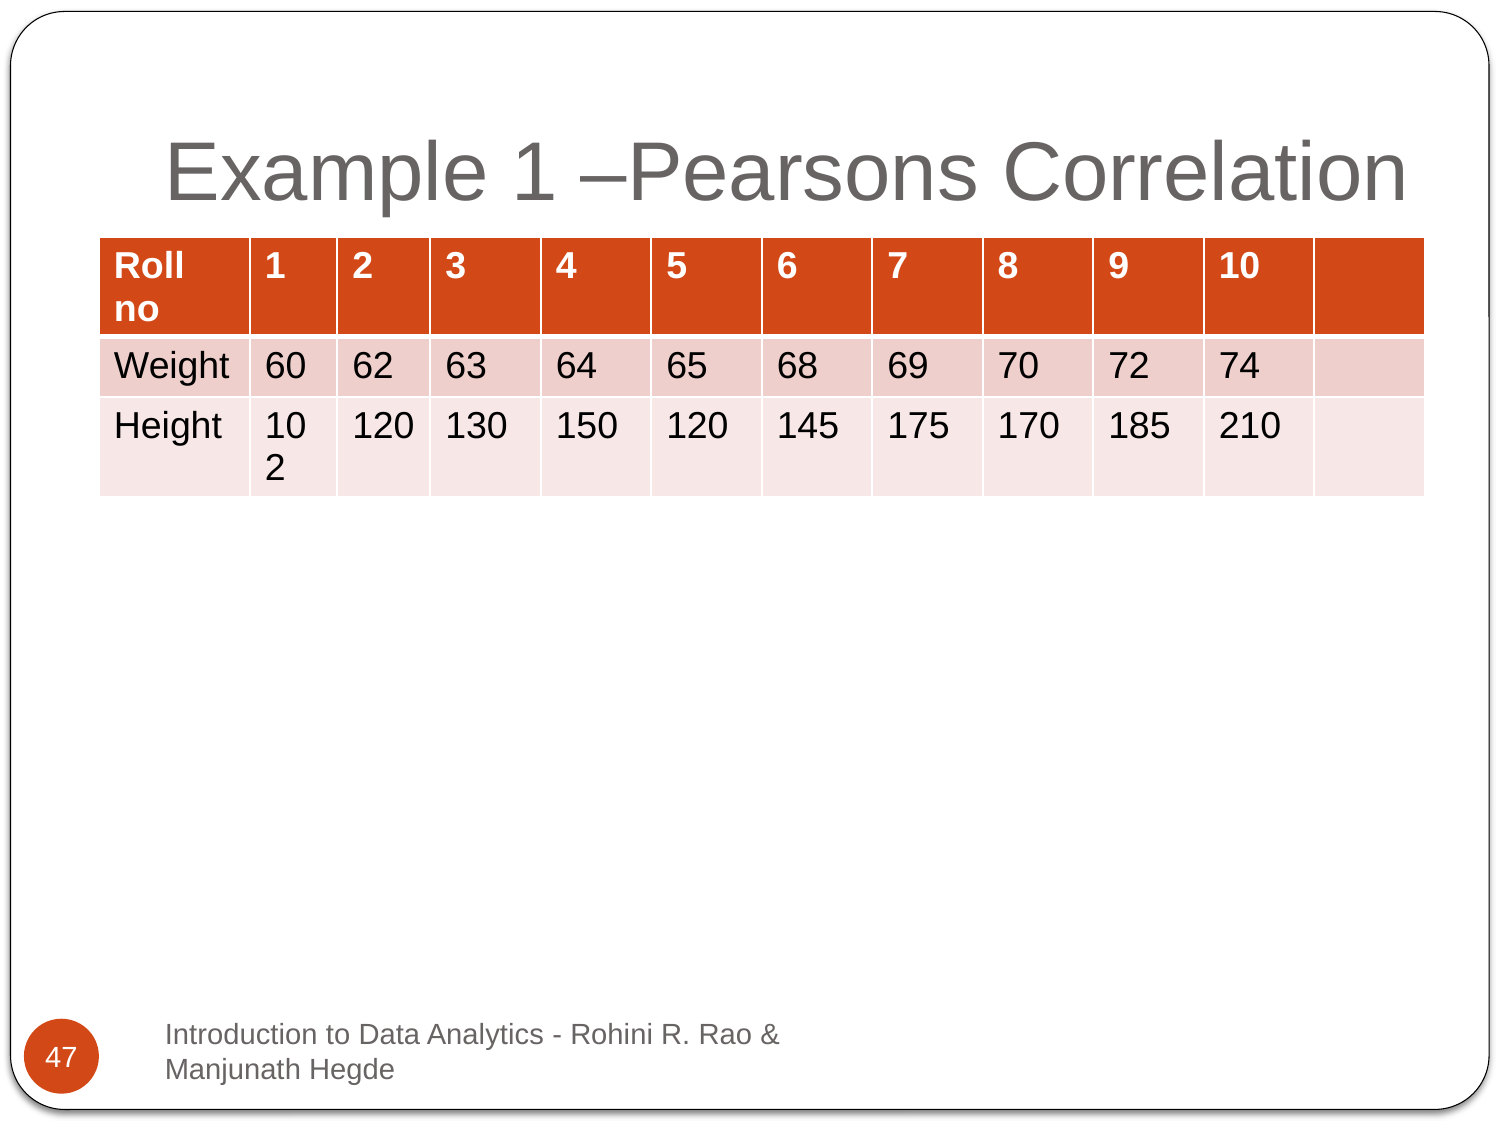

# Example 1 –Pearsons Correlation
| Roll no | 1 | 2 | 3 | 4 | 5 | 6 | 7 | 8 | 9 | 10 |  |
| --- | --- | --- | --- | --- | --- | --- | --- | --- | --- | --- | --- |
| Weight | 60 | 62 | 63 | 64 | 65 | 68 | 69 | 70 | 72 | 74 |  |
| Height | 102 | 120 | 130 | 150 | 120 | 145 | 175 | 170 | 185 | 210 |  |
Introduction to Data Analytics - Rohini R. Rao & Manjunath Hegde
47